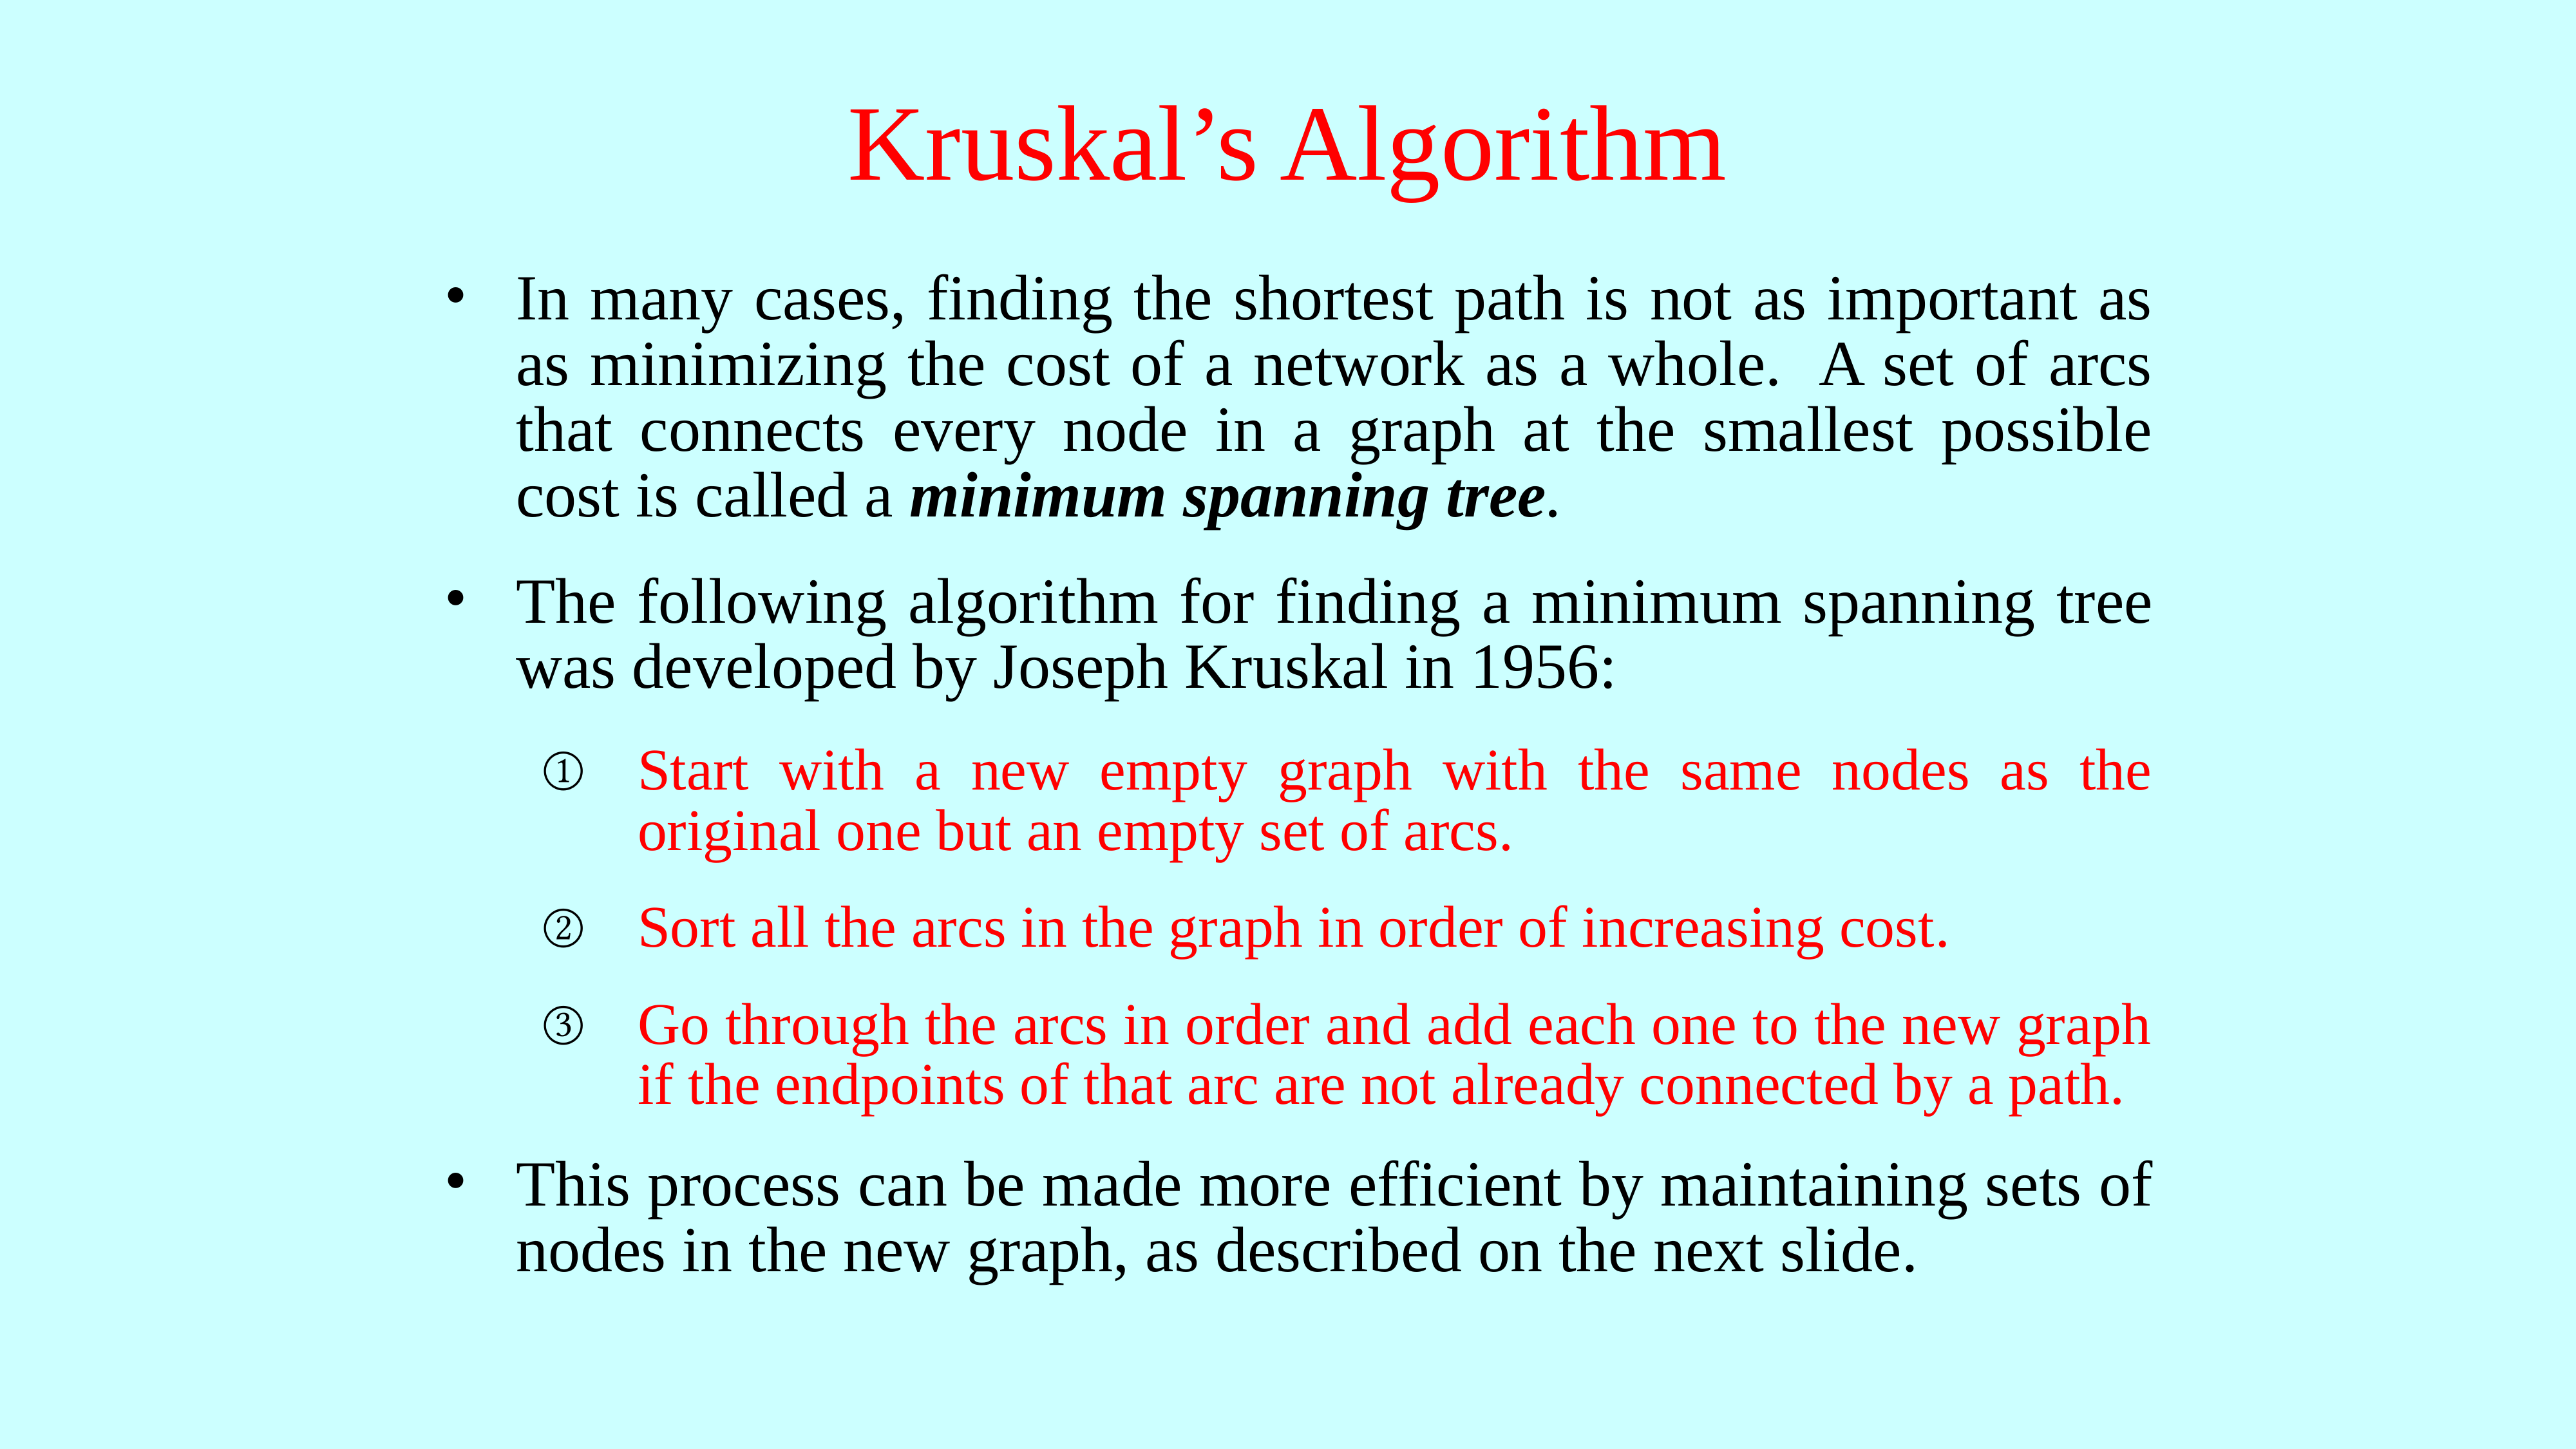

Kruskal’s Algorithm
In many cases, finding the shortest path is not as important as as minimizing the cost of a network as a whole.  A set of arcs that connects every node in a graph at the smallest possible cost is called a minimum spanning tree.
The following algorithm for finding a minimum spanning tree was developed by Joseph Kruskal in 1956:
Start with a new empty graph with the same nodes as the original one but an empty set of arcs.
Sort all the arcs in the graph in order of increasing cost.
Go through the arcs in order and add each one to the new graph if the endpoints of that arc are not already connected by a path.
This process can be made more efficient by maintaining sets of nodes in the new graph, as described on the next slide.